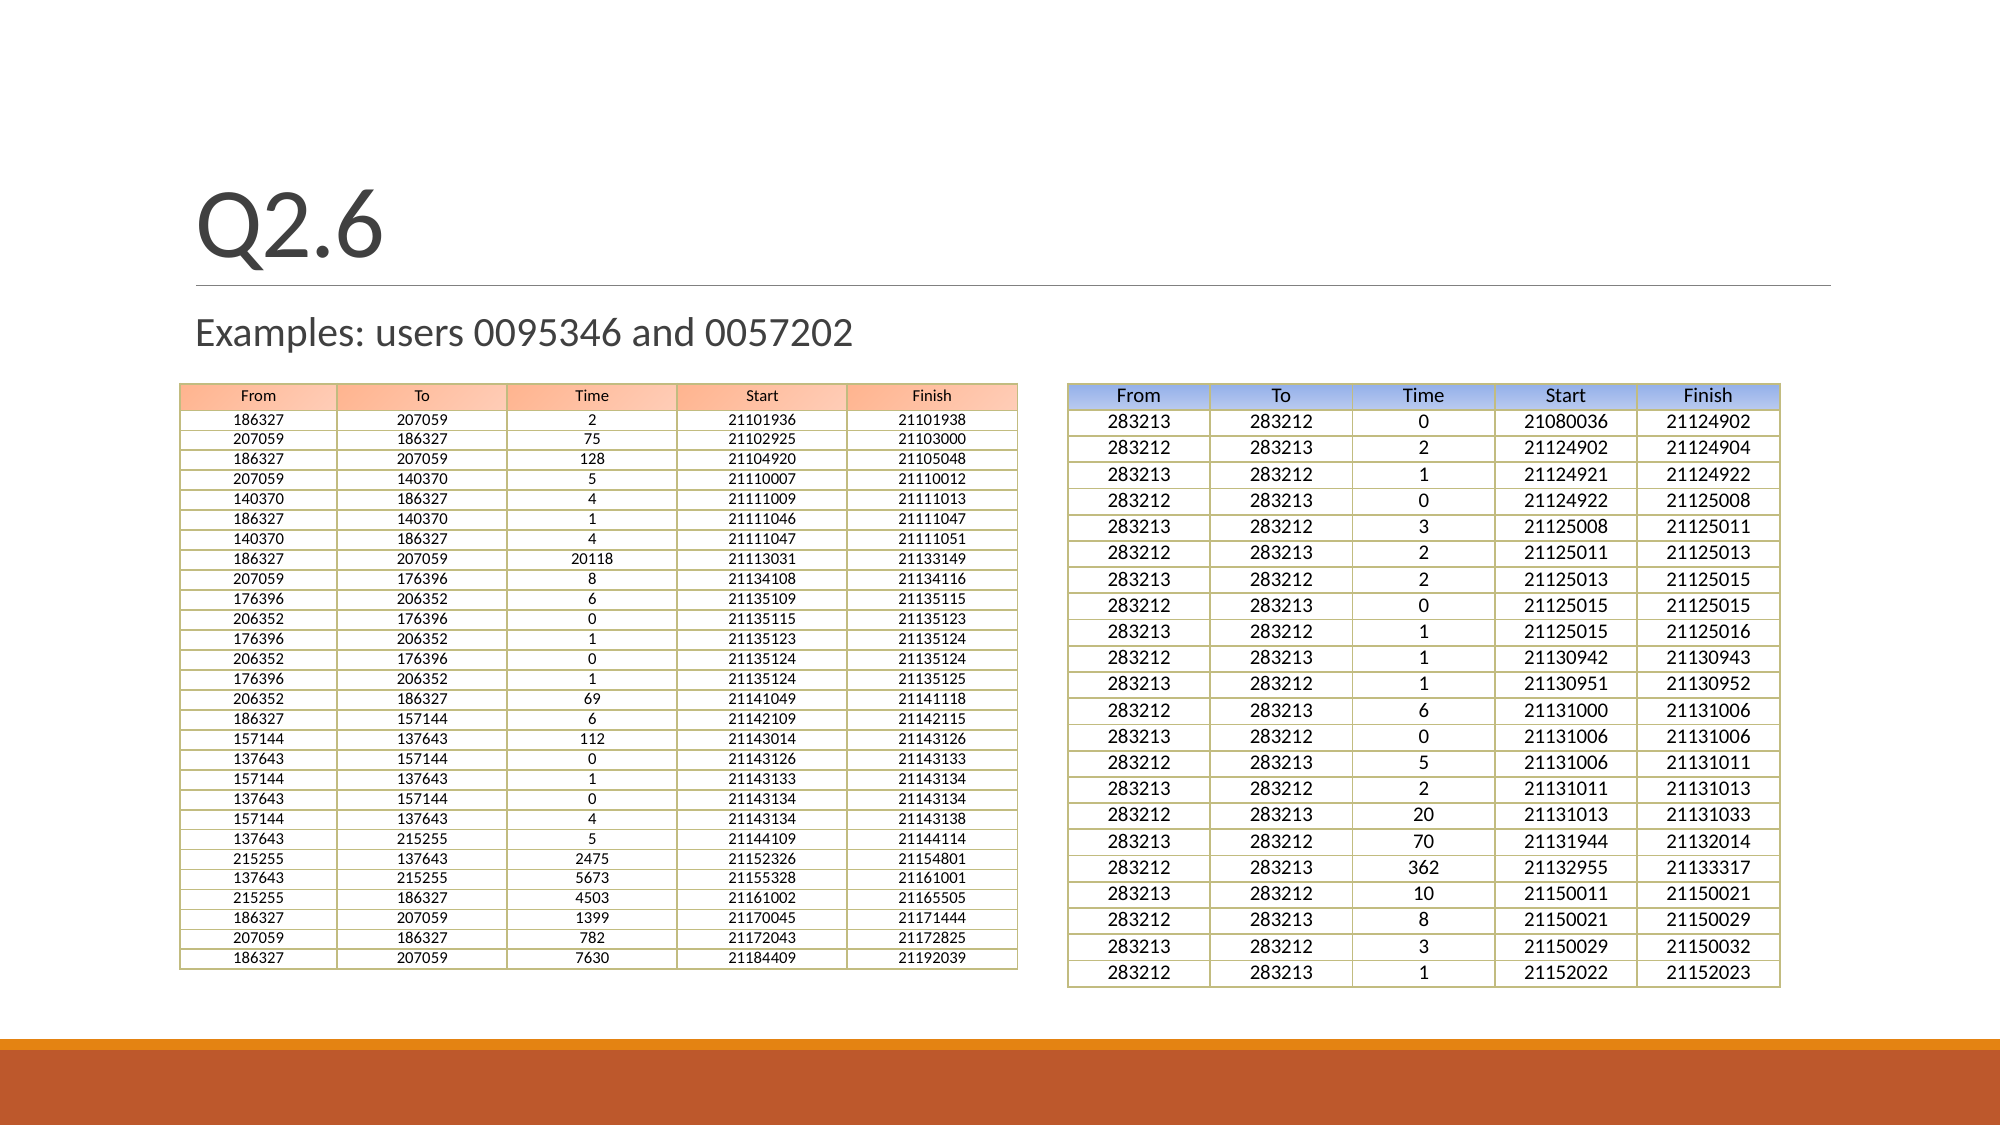

# Q2.6
Examples: users 0095346 and 0057202
| From | To | Time | Start | Finish |
| --- | --- | --- | --- | --- |
| 186327 | 207059 | 2 | 21101936 | 21101938 |
| 207059 | 186327 | 75 | 21102925 | 21103000 |
| 186327 | 207059 | 128 | 21104920 | 21105048 |
| 207059 | 140370 | 5 | 21110007 | 21110012 |
| 140370 | 186327 | 4 | 21111009 | 21111013 |
| 186327 | 140370 | 1 | 21111046 | 21111047 |
| 140370 | 186327 | 4 | 21111047 | 21111051 |
| 186327 | 207059 | 20118 | 21113031 | 21133149 |
| 207059 | 176396 | 8 | 21134108 | 21134116 |
| 176396 | 206352 | 6 | 21135109 | 21135115 |
| 206352 | 176396 | 0 | 21135115 | 21135123 |
| 176396 | 206352 | 1 | 21135123 | 21135124 |
| 206352 | 176396 | 0 | 21135124 | 21135124 |
| 176396 | 206352 | 1 | 21135124 | 21135125 |
| 206352 | 186327 | 69 | 21141049 | 21141118 |
| 186327 | 157144 | 6 | 21142109 | 21142115 |
| 157144 | 137643 | 112 | 21143014 | 21143126 |
| 137643 | 157144 | 0 | 21143126 | 21143133 |
| 157144 | 137643 | 1 | 21143133 | 21143134 |
| 137643 | 157144 | 0 | 21143134 | 21143134 |
| 157144 | 137643 | 4 | 21143134 | 21143138 |
| 137643 | 215255 | 5 | 21144109 | 21144114 |
| 215255 | 137643 | 2475 | 21152326 | 21154801 |
| 137643 | 215255 | 5673 | 21155328 | 21161001 |
| 215255 | 186327 | 4503 | 21161002 | 21165505 |
| 186327 | 207059 | 1399 | 21170045 | 21171444 |
| 207059 | 186327 | 782 | 21172043 | 21172825 |
| 186327 | 207059 | 7630 | 21184409 | 21192039 |
| From | To | Time | Start | Finish |
| --- | --- | --- | --- | --- |
| 283213 | 283212 | 0 | 21080036 | 21124902 |
| 283212 | 283213 | 2 | 21124902 | 21124904 |
| 283213 | 283212 | 1 | 21124921 | 21124922 |
| 283212 | 283213 | 0 | 21124922 | 21125008 |
| 283213 | 283212 | 3 | 21125008 | 21125011 |
| 283212 | 283213 | 2 | 21125011 | 21125013 |
| 283213 | 283212 | 2 | 21125013 | 21125015 |
| 283212 | 283213 | 0 | 21125015 | 21125015 |
| 283213 | 283212 | 1 | 21125015 | 21125016 |
| 283212 | 283213 | 1 | 21130942 | 21130943 |
| 283213 | 283212 | 1 | 21130951 | 21130952 |
| 283212 | 283213 | 6 | 21131000 | 21131006 |
| 283213 | 283212 | 0 | 21131006 | 21131006 |
| 283212 | 283213 | 5 | 21131006 | 21131011 |
| 283213 | 283212 | 2 | 21131011 | 21131013 |
| 283212 | 283213 | 20 | 21131013 | 21131033 |
| 283213 | 283212 | 70 | 21131944 | 21132014 |
| 283212 | 283213 | 362 | 21132955 | 21133317 |
| 283213 | 283212 | 10 | 21150011 | 21150021 |
| 283212 | 283213 | 8 | 21150021 | 21150029 |
| 283213 | 283212 | 3 | 21150029 | 21150032 |
| 283212 | 283213 | 1 | 21152022 | 21152023 |